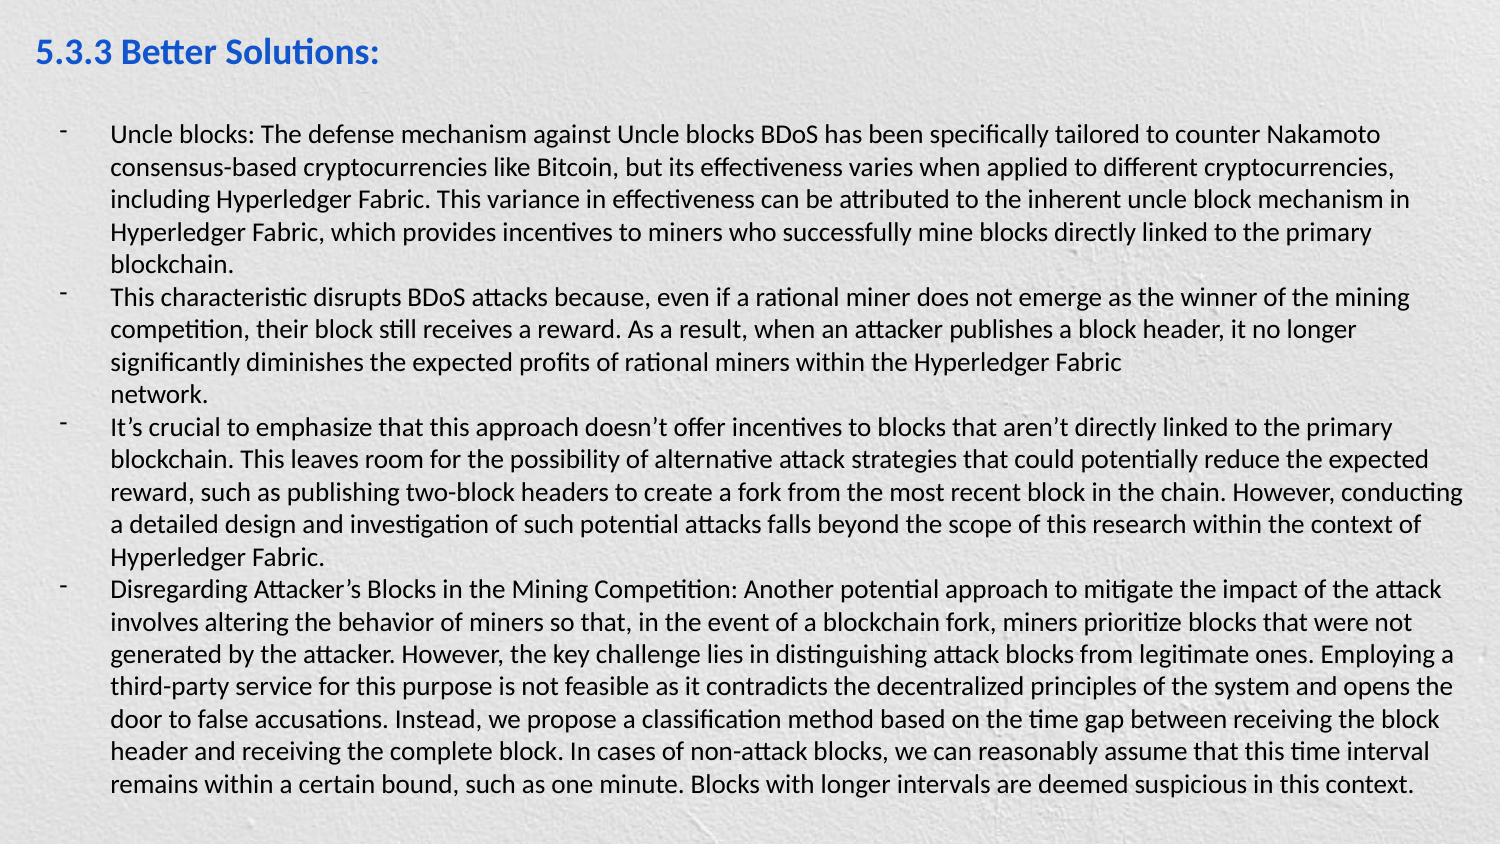

5.3.3 Better Solutions:

Uncle blocks: The defense mechanism against Uncle blocks BDoS has been specifically tailored to counter Nakamoto consensus-based cryptocurrencies like Bitcoin, but its effectiveness varies when applied to different cryptocurrencies, including Hyperledger Fabric. This variance in effectiveness can be attributed to the inherent uncle block mechanism in Hyperledger Fabric, which provides incentives to miners who successfully mine blocks directly linked to the primary blockchain.
This characteristic disrupts BDoS attacks because, even if a rational miner does not emerge as the winner of the mining competition, their block still receives a reward. As a result, when an attacker publishes a block header, it no longer significantly diminishes the expected profits of rational miners within the Hyperledger Fabric
network.
It’s crucial to emphasize that this approach doesn’t offer incentives to blocks that aren’t directly linked to the primary blockchain. This leaves room for the possibility of alternative attack strategies that could potentially reduce the expected reward, such as publishing two-block headers to create a fork from the most recent block in the chain. However, conducting a detailed design and investigation of such potential attacks falls beyond the scope of this research within the context of Hyperledger Fabric.
Disregarding Attacker’s Blocks in the Mining Competition: Another potential approach to mitigate the impact of the attack involves altering the behavior of miners so that, in the event of a blockchain fork, miners prioritize blocks that were not generated by the attacker. However, the key challenge lies in distinguishing attack blocks from legitimate ones. Employing a third-party service for this purpose is not feasible as it contradicts the decentralized principles of the system and opens the door to false accusations. Instead, we propose a classification method based on the time gap between receiving the block header and receiving the complete block. In cases of non-attack blocks, we can reasonably assume that this time interval remains within a certain bound, such as one minute. Blocks with longer intervals are deemed suspicious in this context.